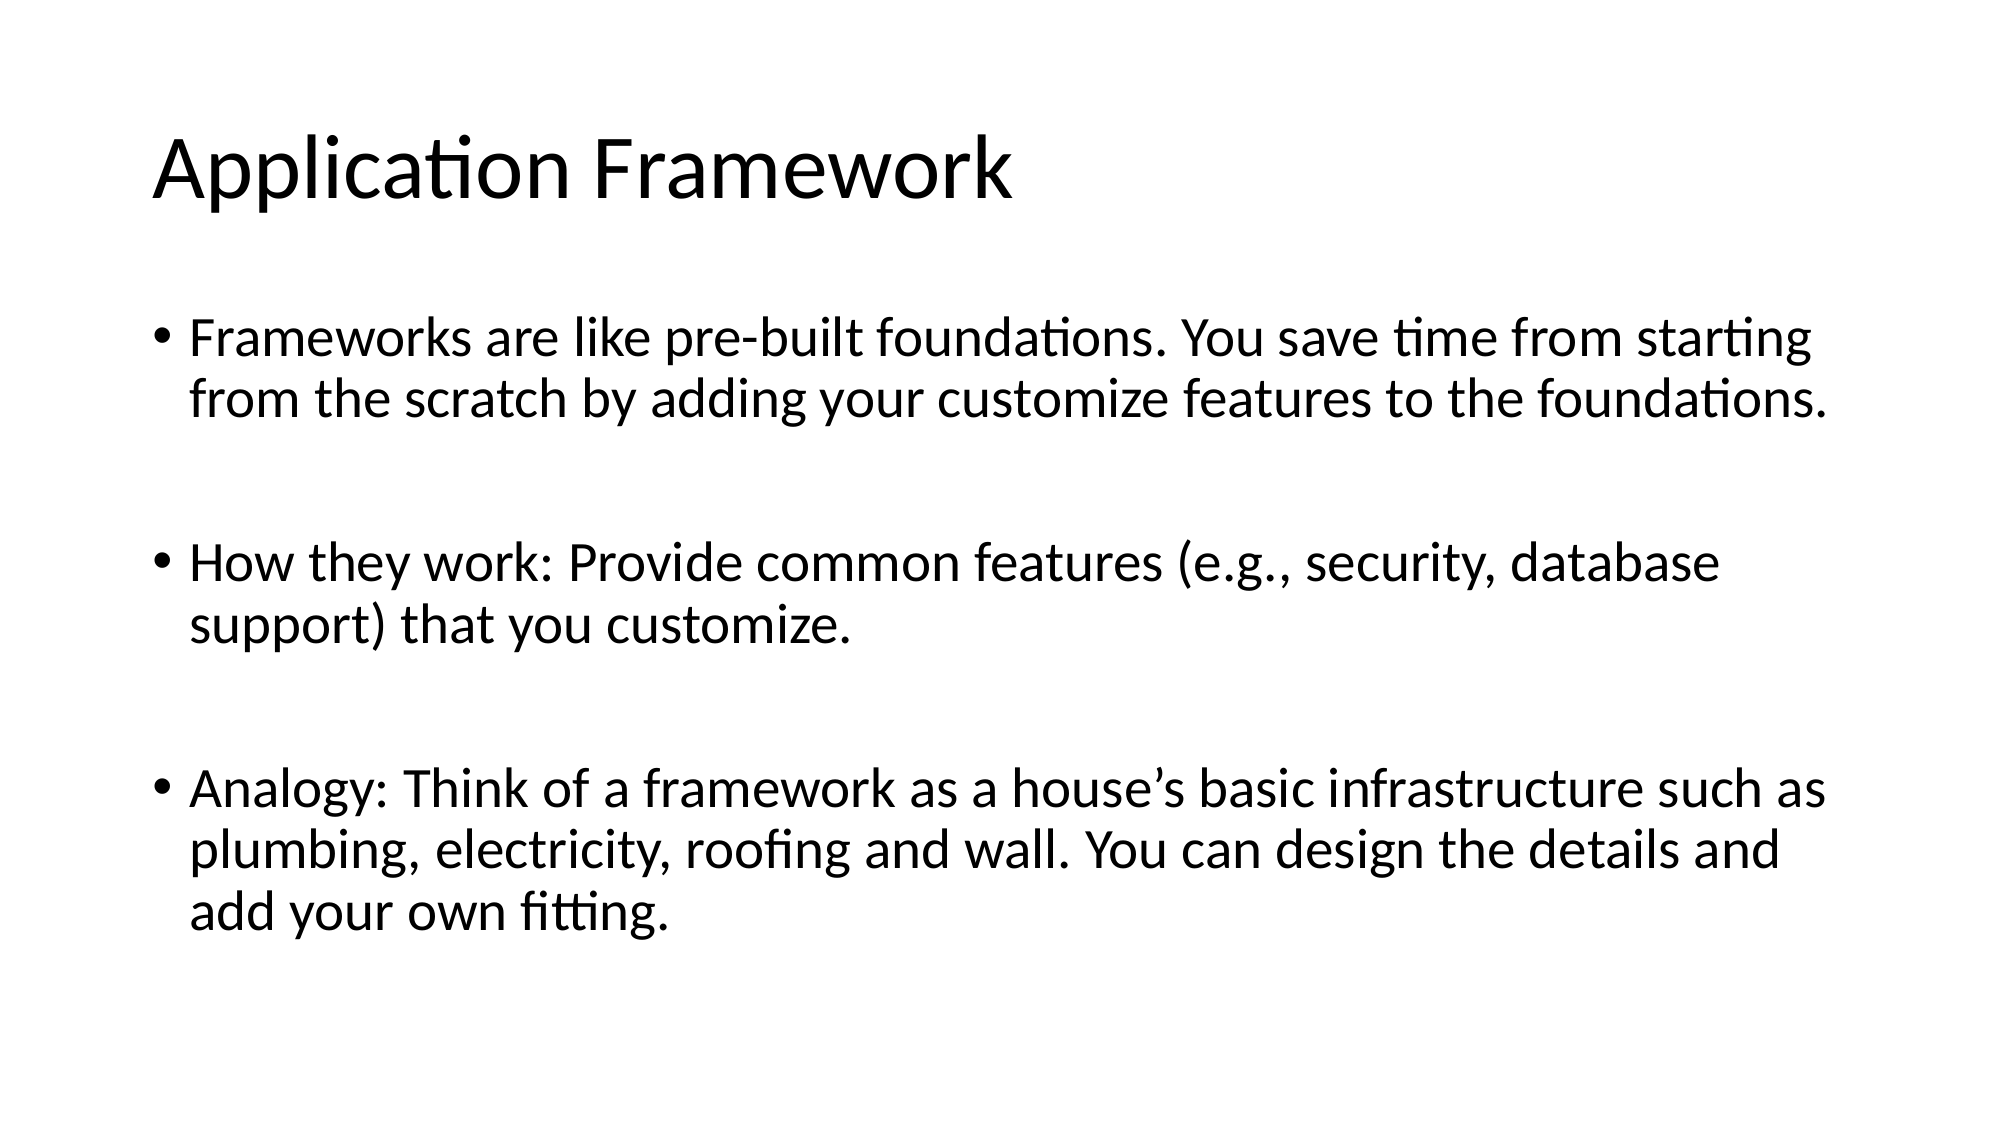

# Application Framework
Frameworks are like pre-built foundations. You save time from starting from the scratch by adding your customize features to the foundations.

How they work: Provide common features (e.g., security, database support) that you customize.

Analogy: Think of a framework as a house’s basic infrastructure such as plumbing, electricity, roofing and wall. You can design the details and add your own fitting.